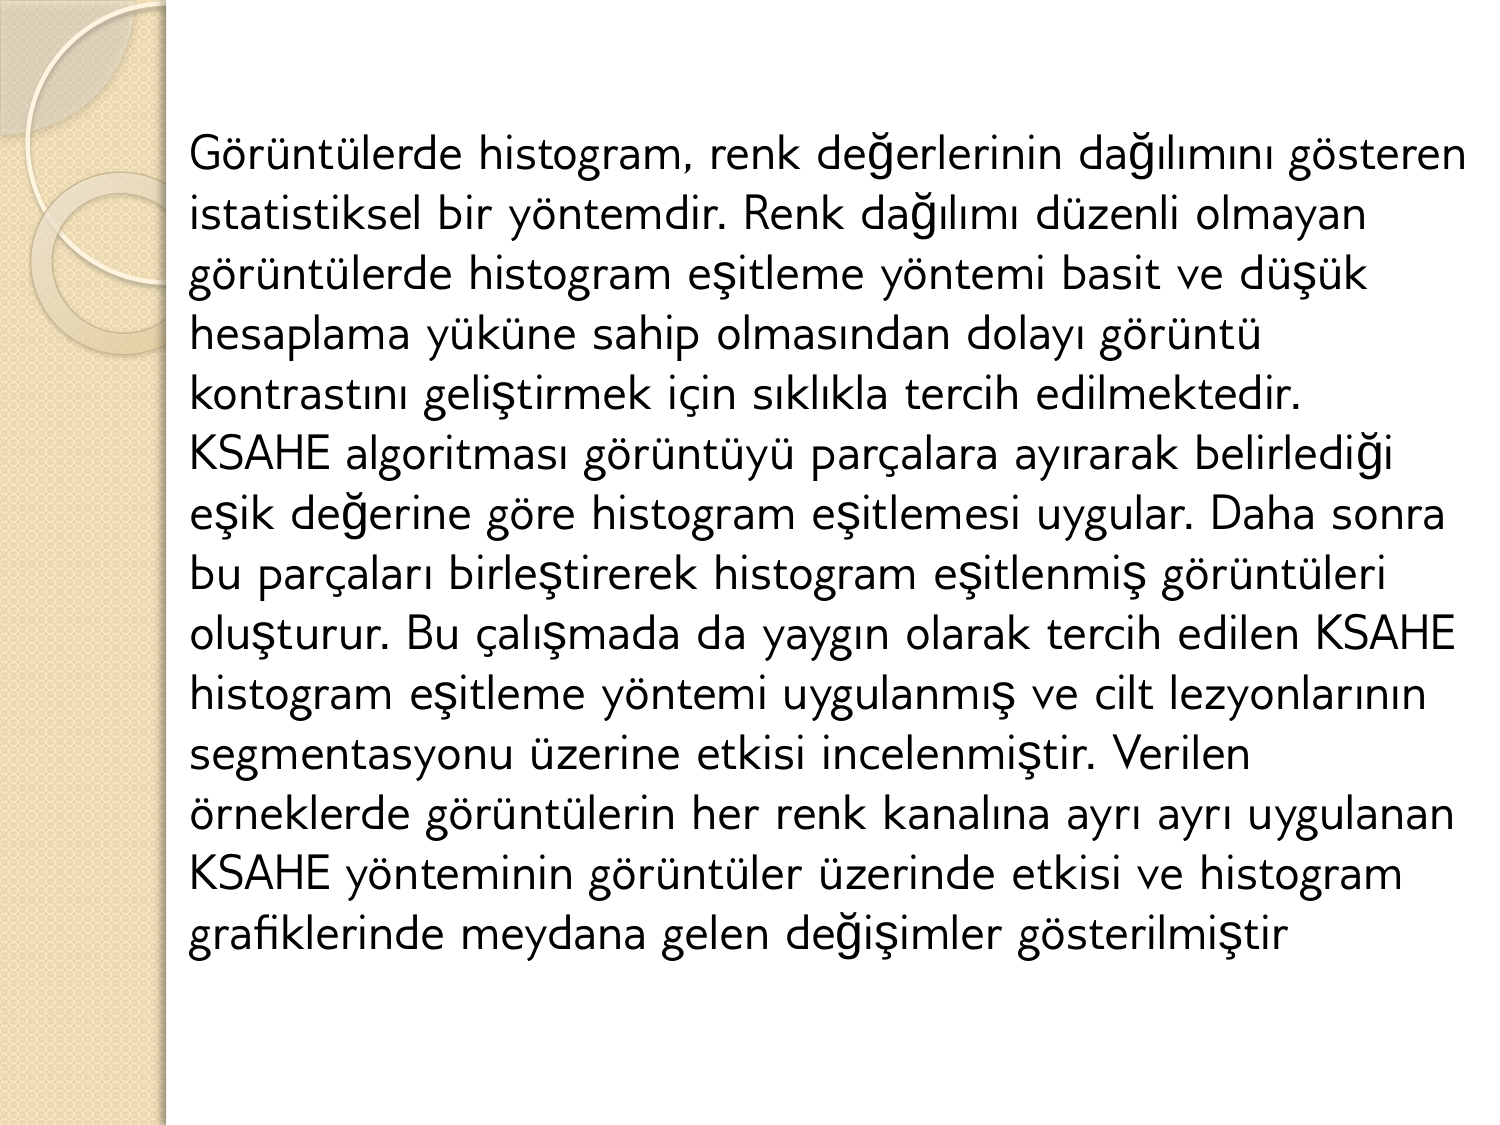

Görüntülerde histogram, renk değerlerinin dağılımını gösteren istatistiksel bir yöntemdir. Renk dağılımı düzenli olmayan görüntülerde histogram eşitleme yöntemi basit ve düşük hesaplama yüküne sahip olmasından dolayı görüntü kontrastını geliştirmek için sıklıkla tercih edilmektedir.
KSAHE algoritması görüntüyü parçalara ayırarak belirlediği eşik değerine göre histogram eşitlemesi uygular. Daha sonra bu parçaları birleştirerek histogram eşitlenmiş görüntüleri oluşturur. Bu çalışmada da yaygın olarak tercih edilen KSAHE histogram eşitleme yöntemi uygulanmış ve cilt lezyonlarının segmentasyonu üzerine etkisi incelenmiştir. Verilen örneklerde görüntülerin her renk kanalına ayrı ayrı uygulanan KSAHE yönteminin görüntüler üzerinde etkisi ve histogram grafiklerinde meydana gelen değişimler gösterilmiştir